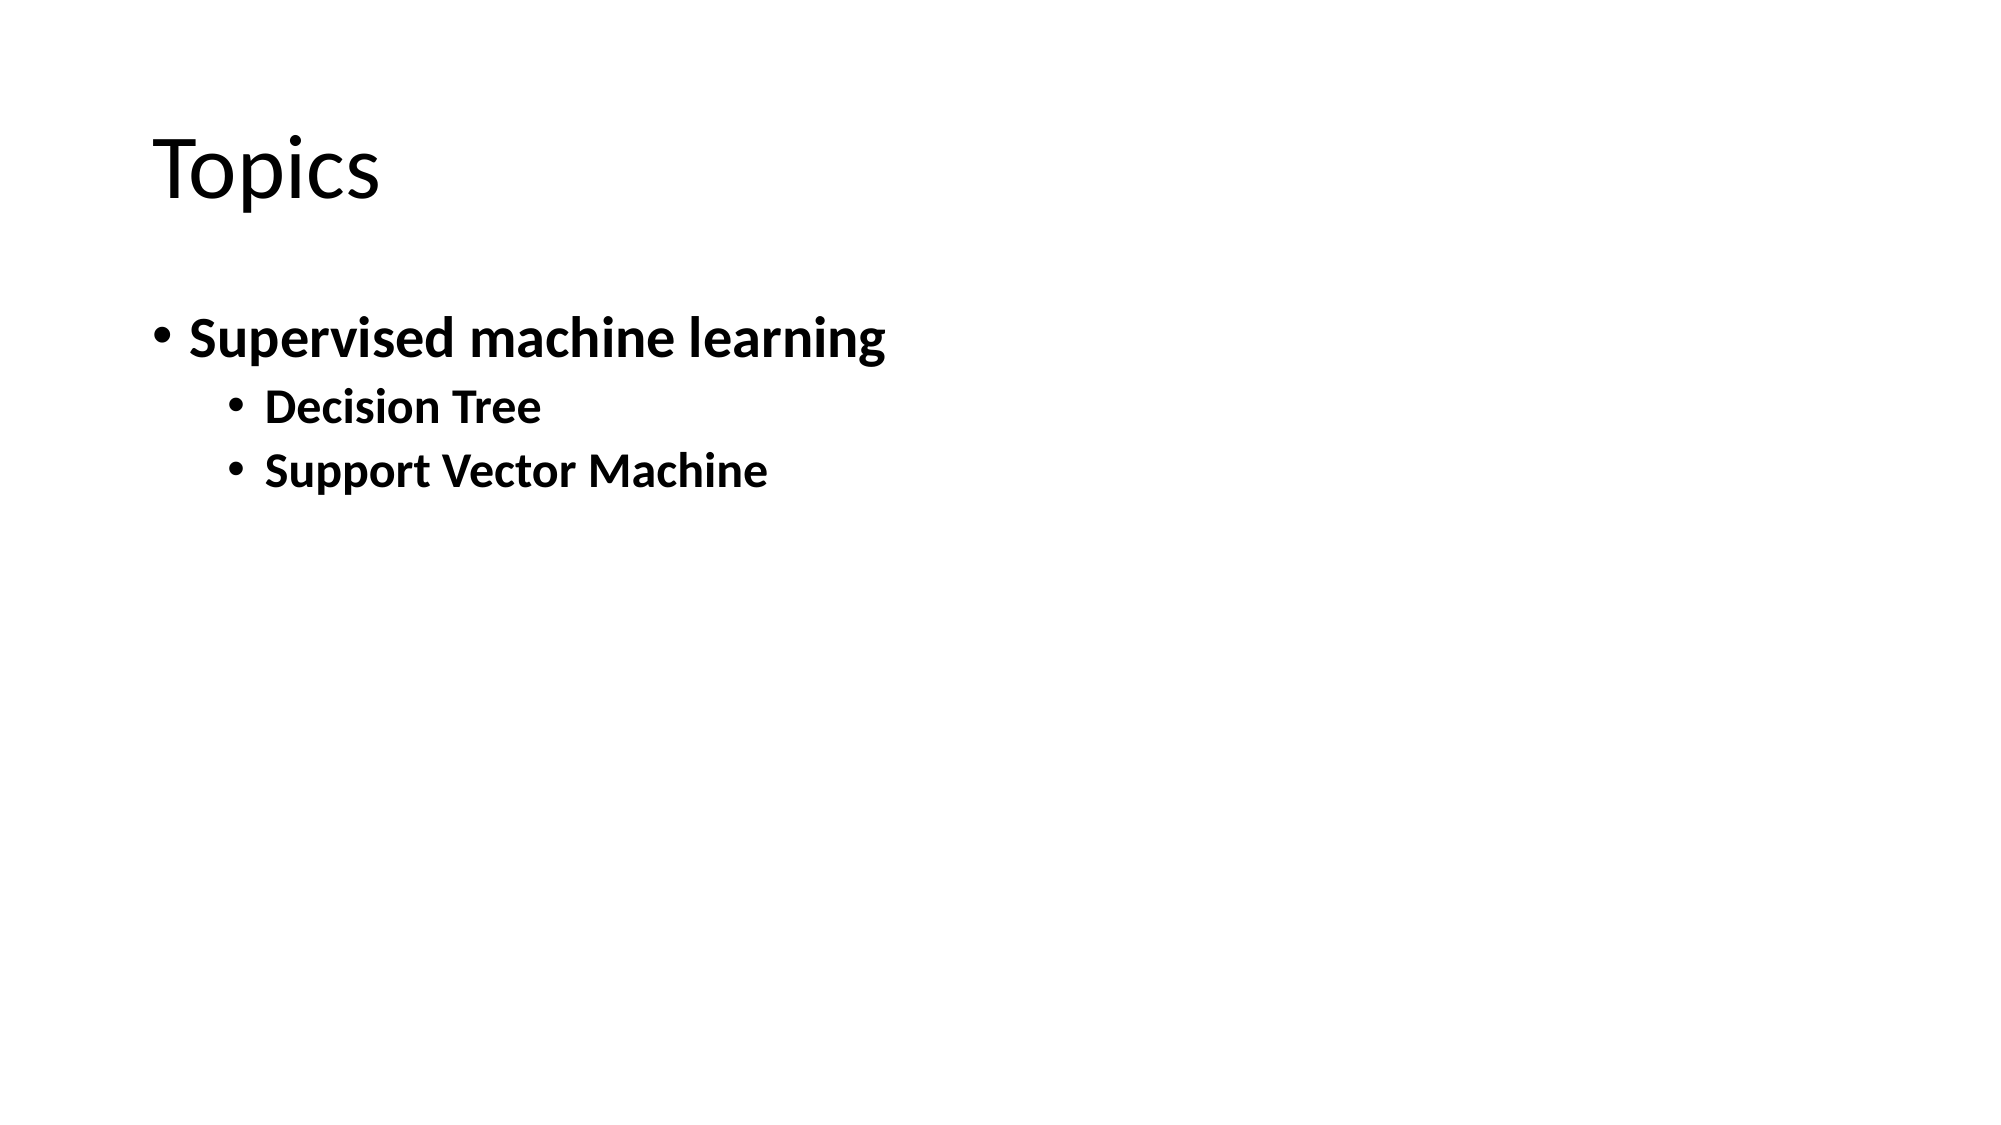

# Topics
Supervised machine learning
Decision Tree
Support Vector Machine